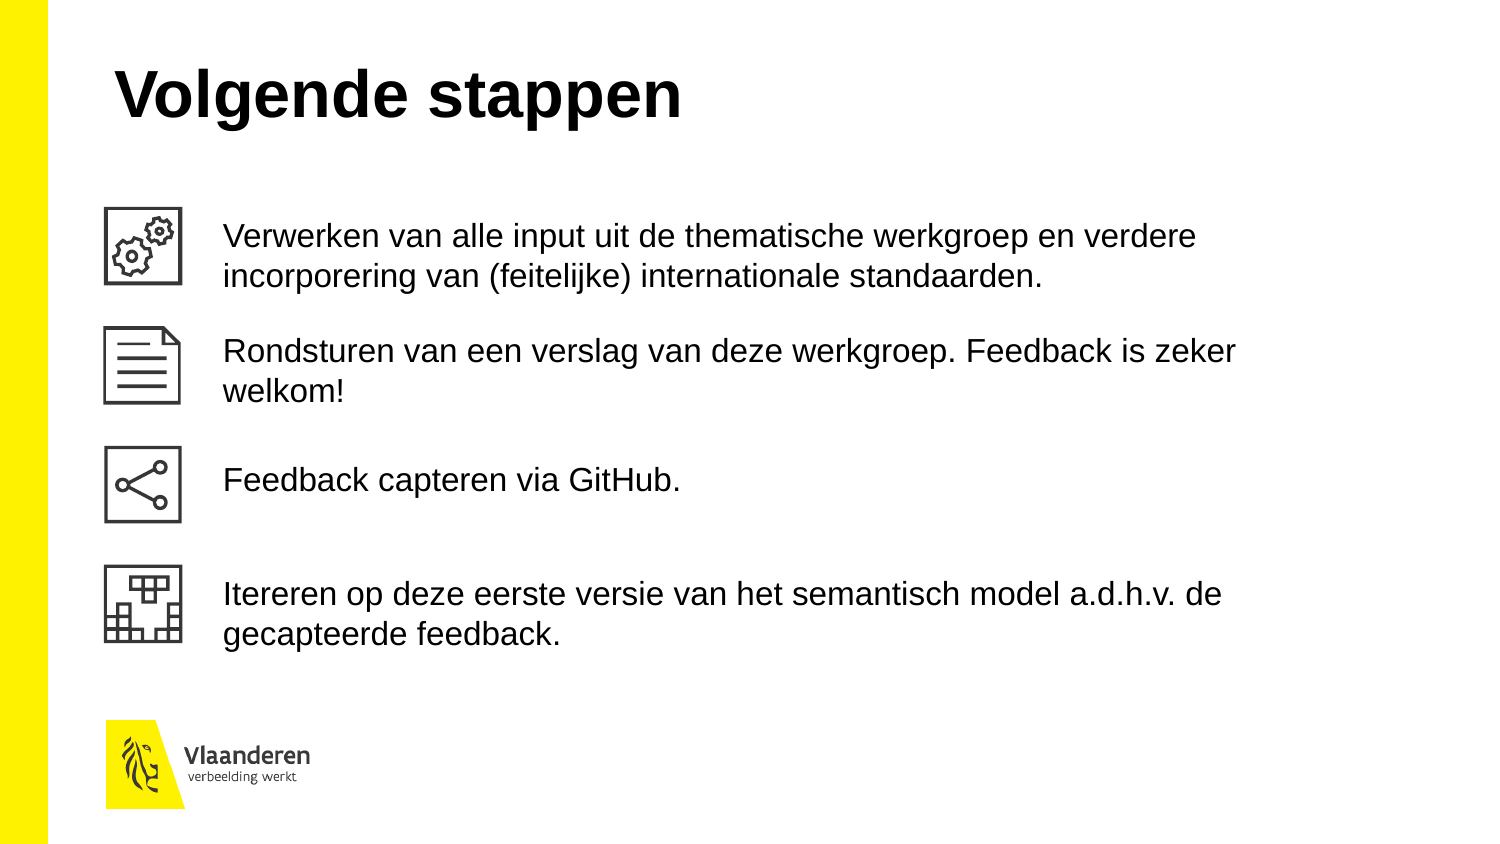

Volgende stappen

Verwerken van alle input uit de thematische werkgroep en verdere incorporering van (feitelijke) internationale standaarden.
Rondsturen van een verslag van deze werkgroep. Feedback is zeker welkom!

Feedback capteren via GitHub.
Itereren op deze eerste versie van het semantisch model a.d.h.v. de gecapteerde feedback.